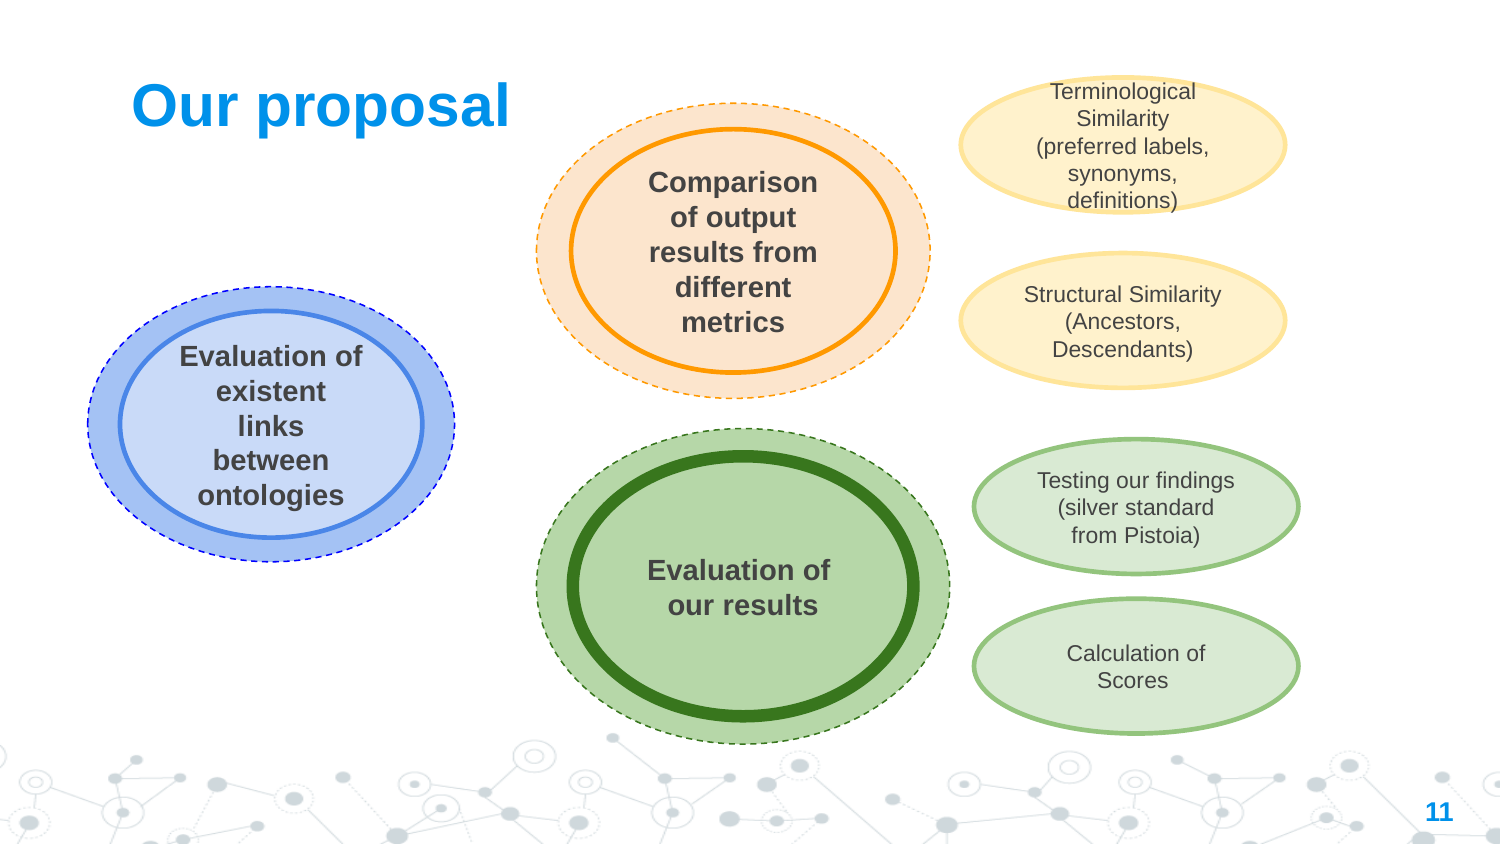

# Our proposal
Terminological Similarity (preferred labels, synonyms, definitions)

Comparison of output results from different metrics
Structural Similarity (Ancestors, Descendants)

Evaluation of existent links between ontologies

Testing our findings (silver standard from Pistoia)
Evaluation of  our results
Calculation of Scores
11